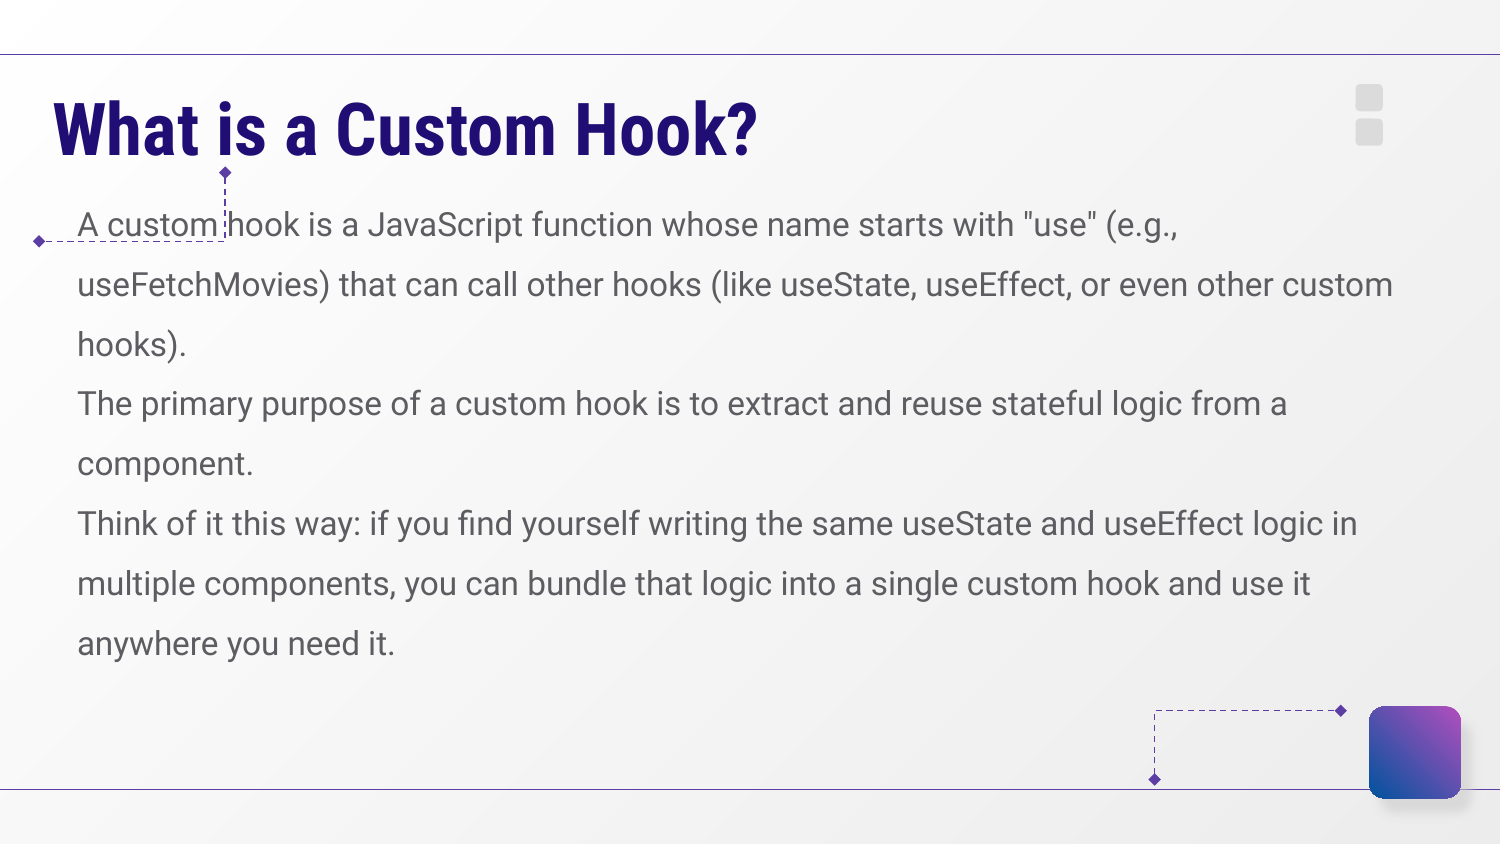

# What is a Custom Hook?

A custom hook is a JavaScript function whose name starts with "use" (e.g., useFetchMovies) that can call other hooks (like useState, useEffect, or even other custom hooks).
The primary purpose of a custom hook is to extract and reuse stateful logic from a component.
Think of it this way: if you find yourself writing the same useState and useEffect logic in multiple components, you can bundle that logic into a single custom hook and use it anywhere you need it.